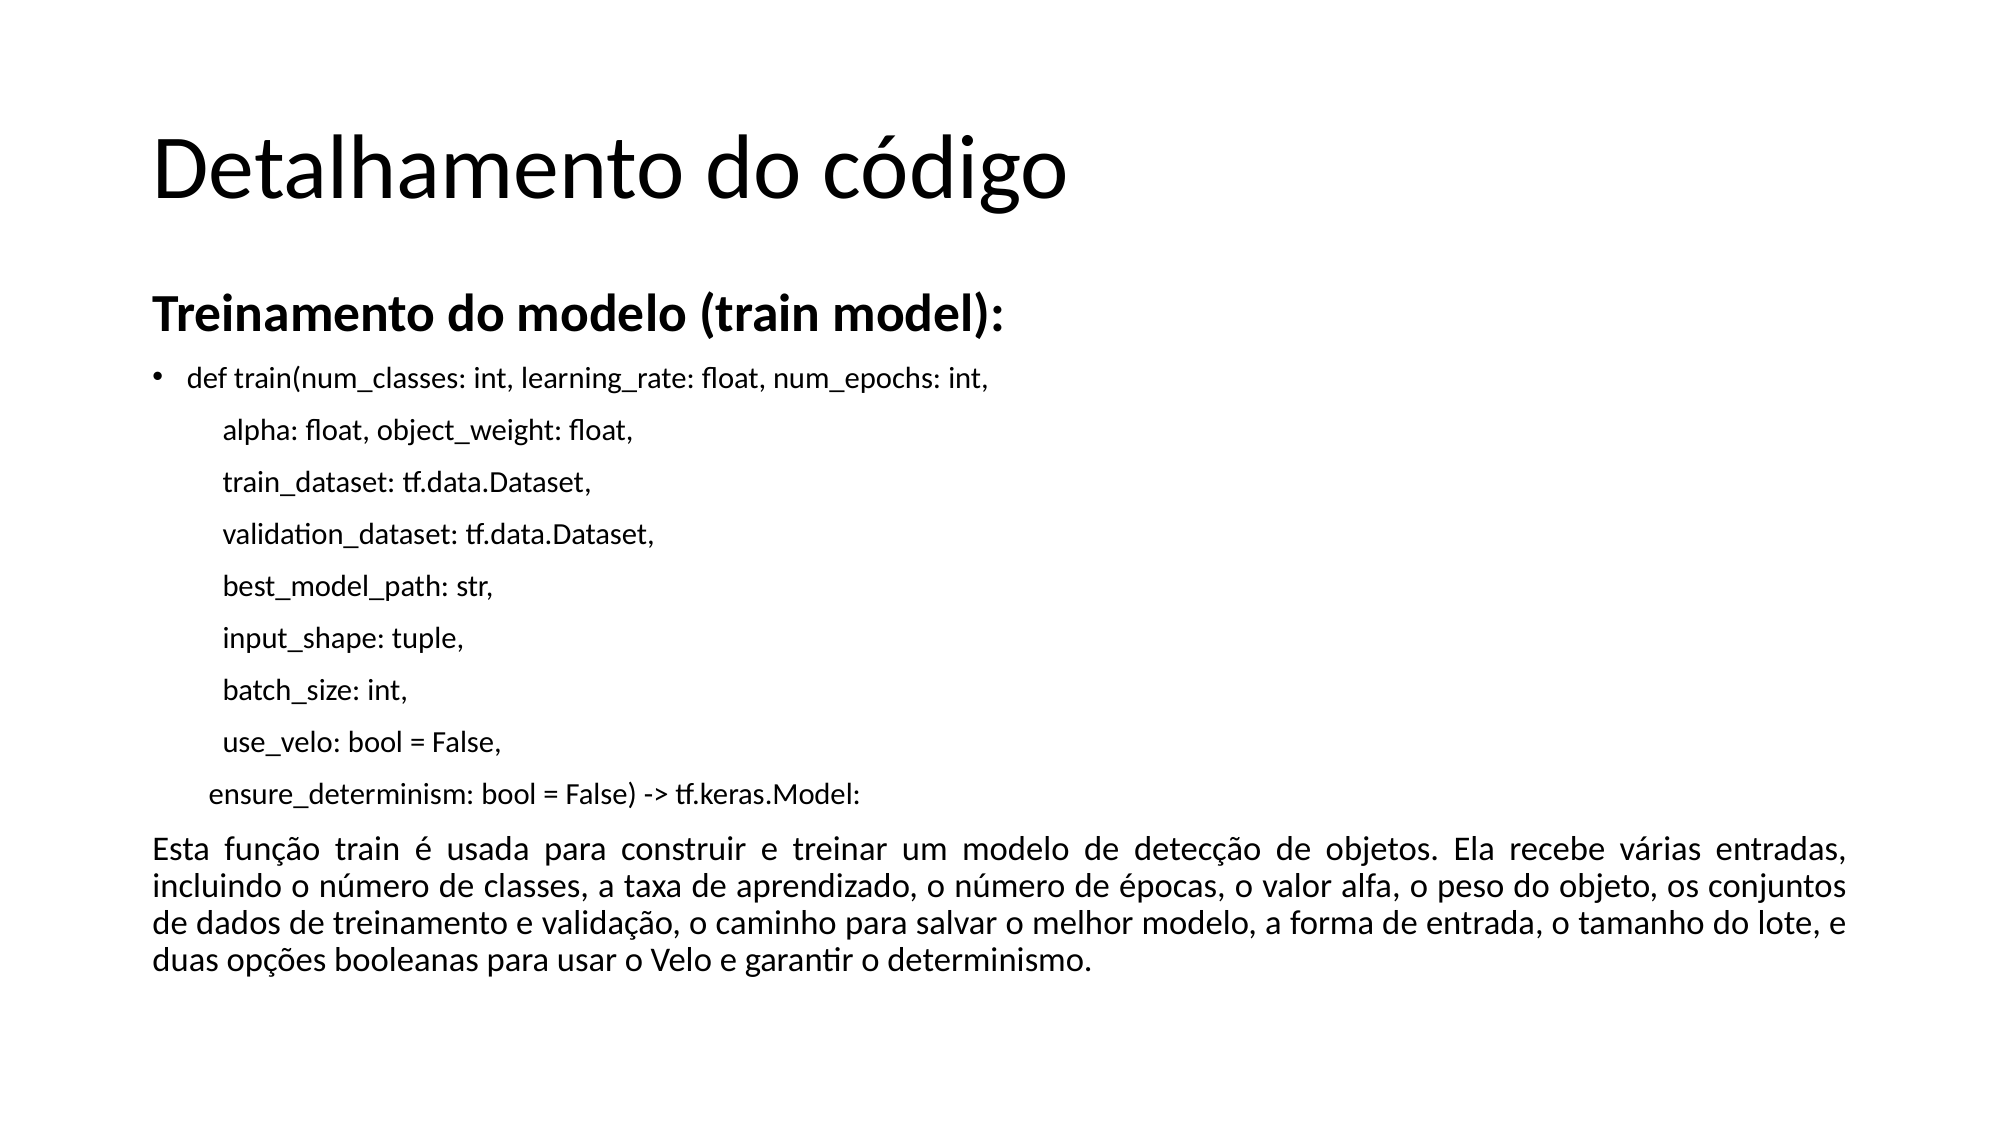

Esta linha obtém a camada chamada ‘block_6_expand_relu’ do modelo MobileNetV2 e a armazena na variável cut_point. Esta camada é o ponto em que o modelo será cortado.
logits = Conv2D(filters=num_classes, kernel_size=1, strides=1, activation=None, name='logits')(model)
# Detalhamento do código
Treinamento do modelo (train model):
def train(num_classes: int, learning_rate: float, num_epochs: int,
          alpha: float, object_weight: float,
          train_dataset: tf.data.Dataset,
          validation_dataset: tf.data.Dataset,
          best_model_path: str,
          input_shape: tuple,
          batch_size: int,
          use_velo: bool = False,
        ensure_determinism: bool = False) -> tf.keras.Model:
Esta função train é usada para construir e treinar um modelo de detecção de objetos. Ela recebe várias entradas, incluindo o número de classes, a taxa de aprendizado, o número de épocas, o valor alfa, o peso do objeto, os conjuntos de dados de treinamento e validação, o caminho para salvar o melhor modelo, a forma de entrada, o tamanho do lote, e duas opções booleanas para usar o Velo e garantir o determinismo.